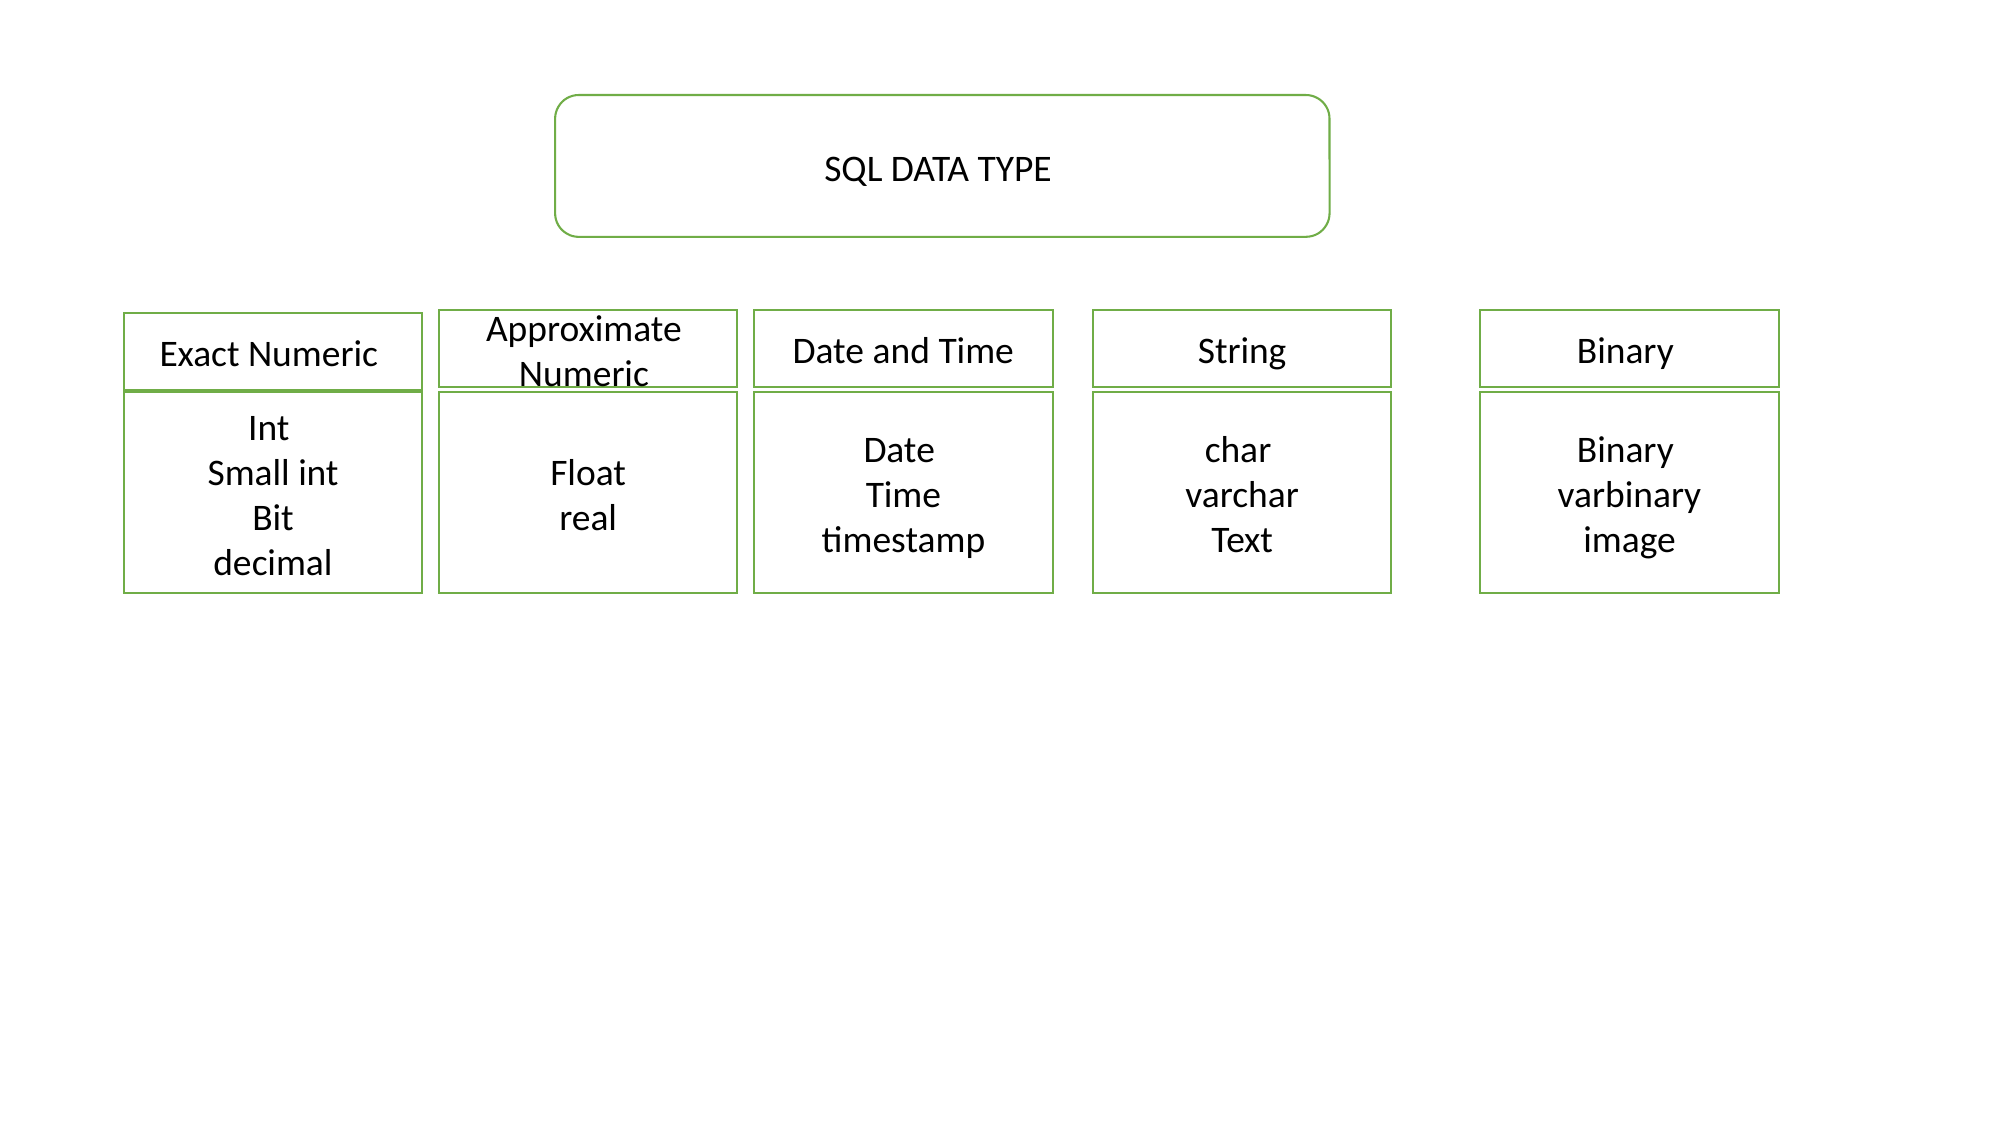

SQL DATA TYPE
String
Binary
Date and Time
Approximate
Numeric
Exact Numeric
Int
Small int
Bit
decimal
Float
real
Date
Time
timestamp
char
varchar
Text
Binary
varbinary
image